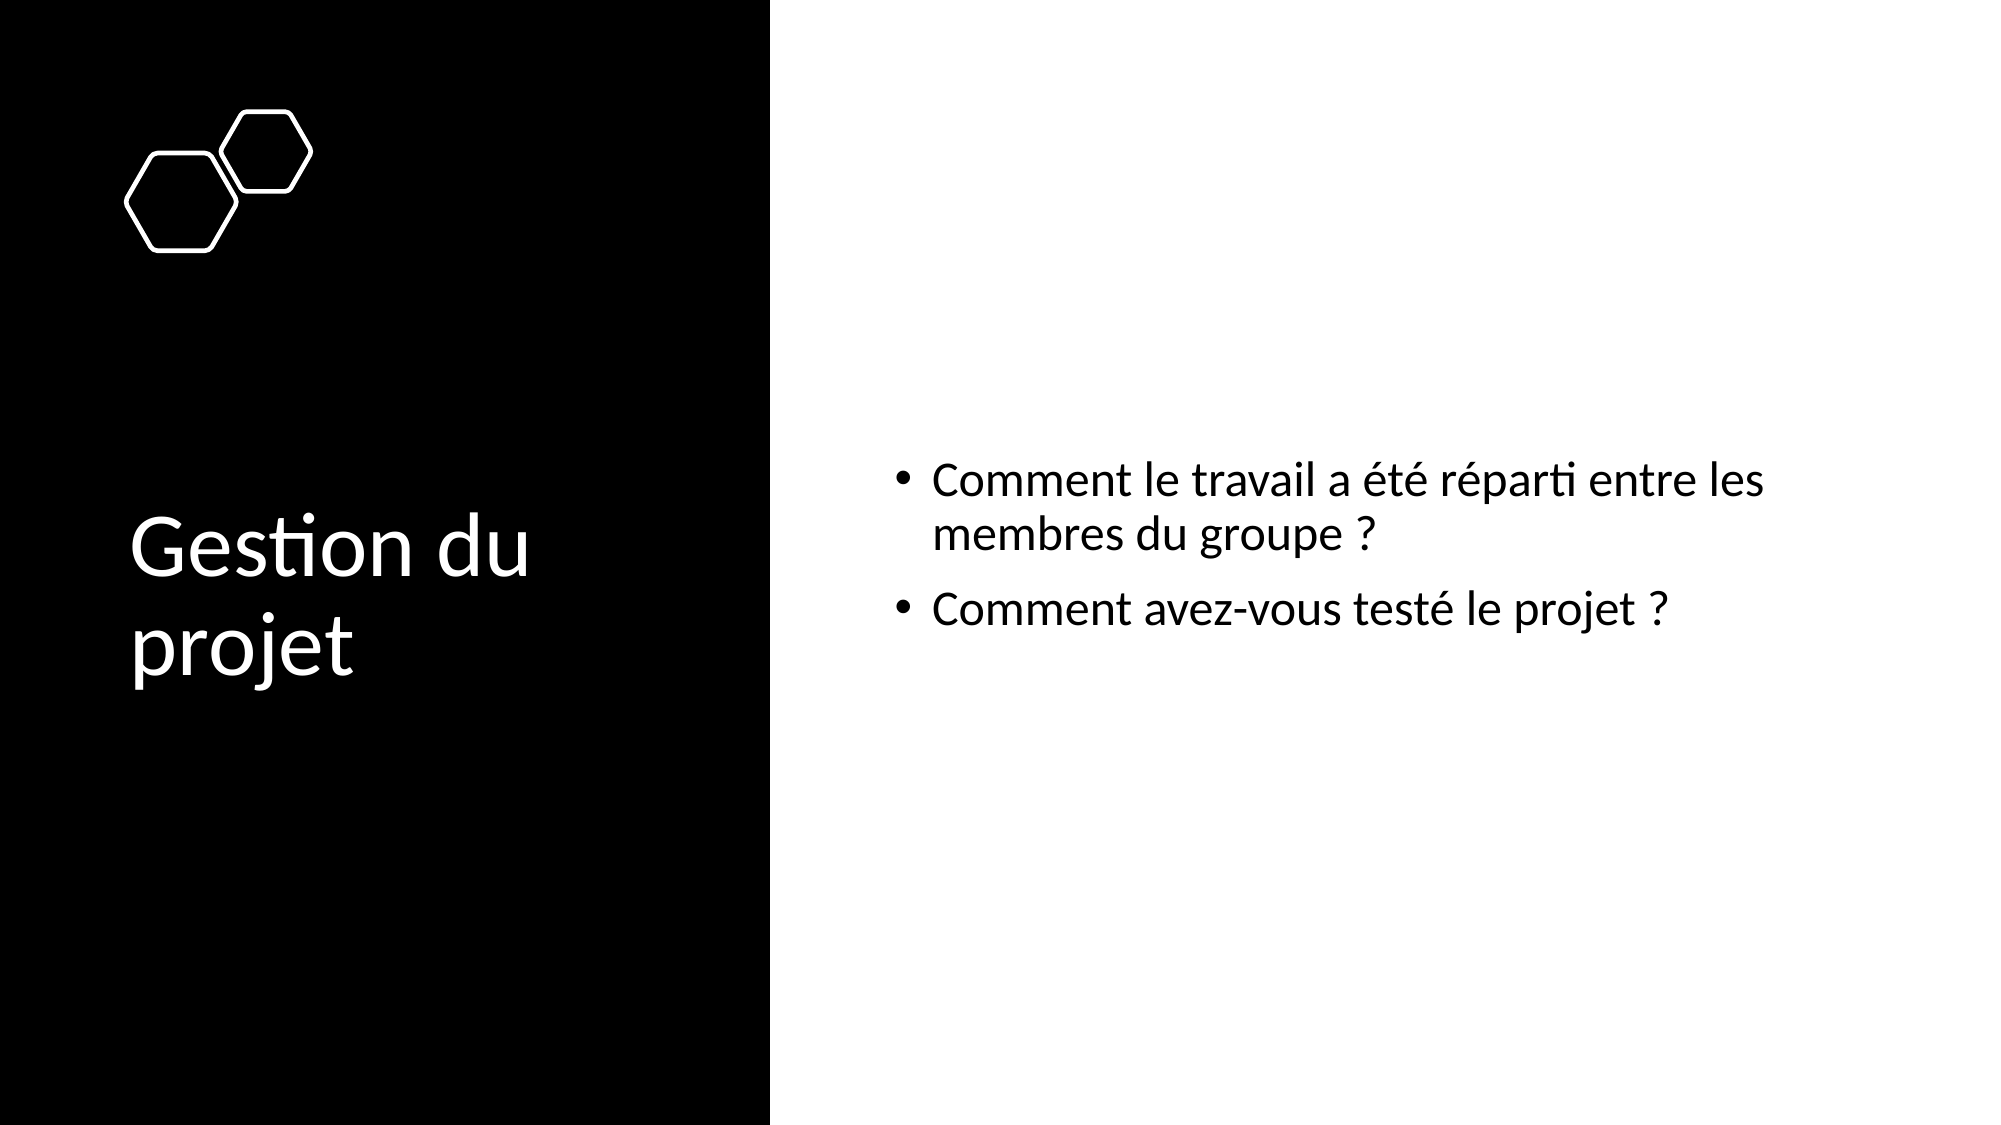

Comment le travail a été réparti entre les membres du groupe ?
Comment avez-vous testé le projet ?

# Gestion du projet